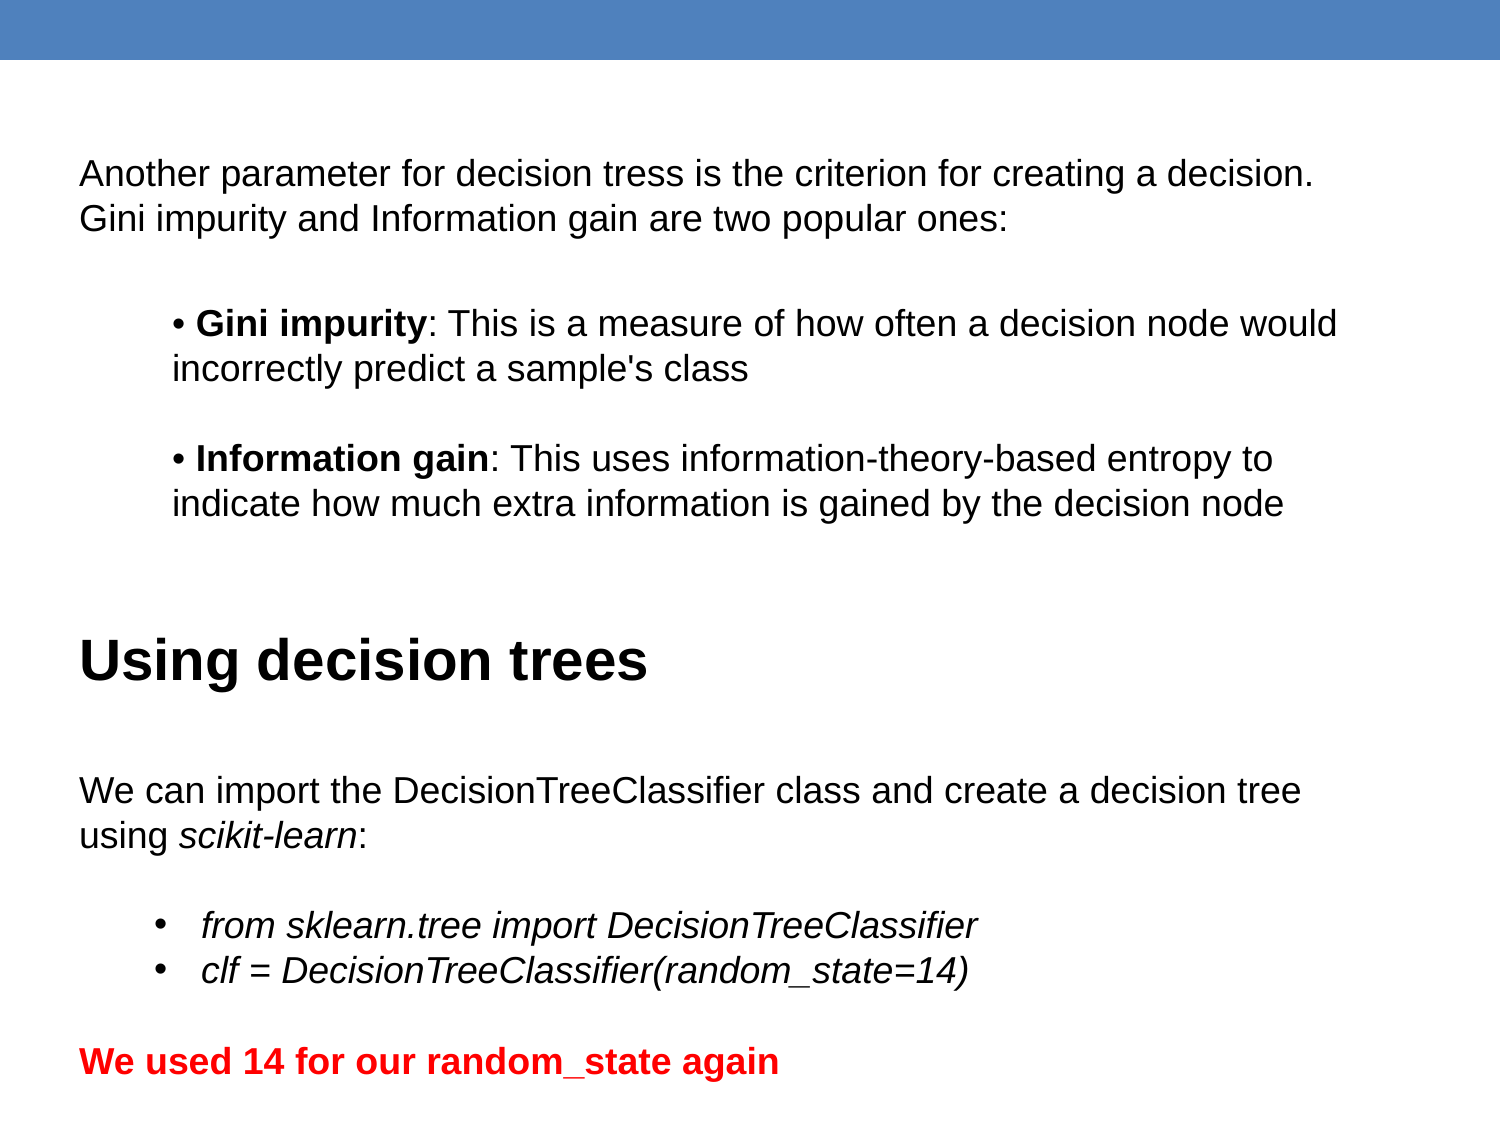

Another parameter for decision tress is the criterion for creating a decision.
Gini impurity and Information gain are two popular ones:
• Gini impurity: This is a measure of how often a decision node would
incorrectly predict a sample's class

• Information gain: This uses information-theory-based entropy to indicate how much extra information is gained by the decision node
Using decision trees
We can import the DecisionTreeClassifier class and create a decision tree using scikit-learn:

from sklearn.tree import DecisionTreeClassifier
clf = DecisionTreeClassifier(random_state=14)
We used 14 for our random_state again